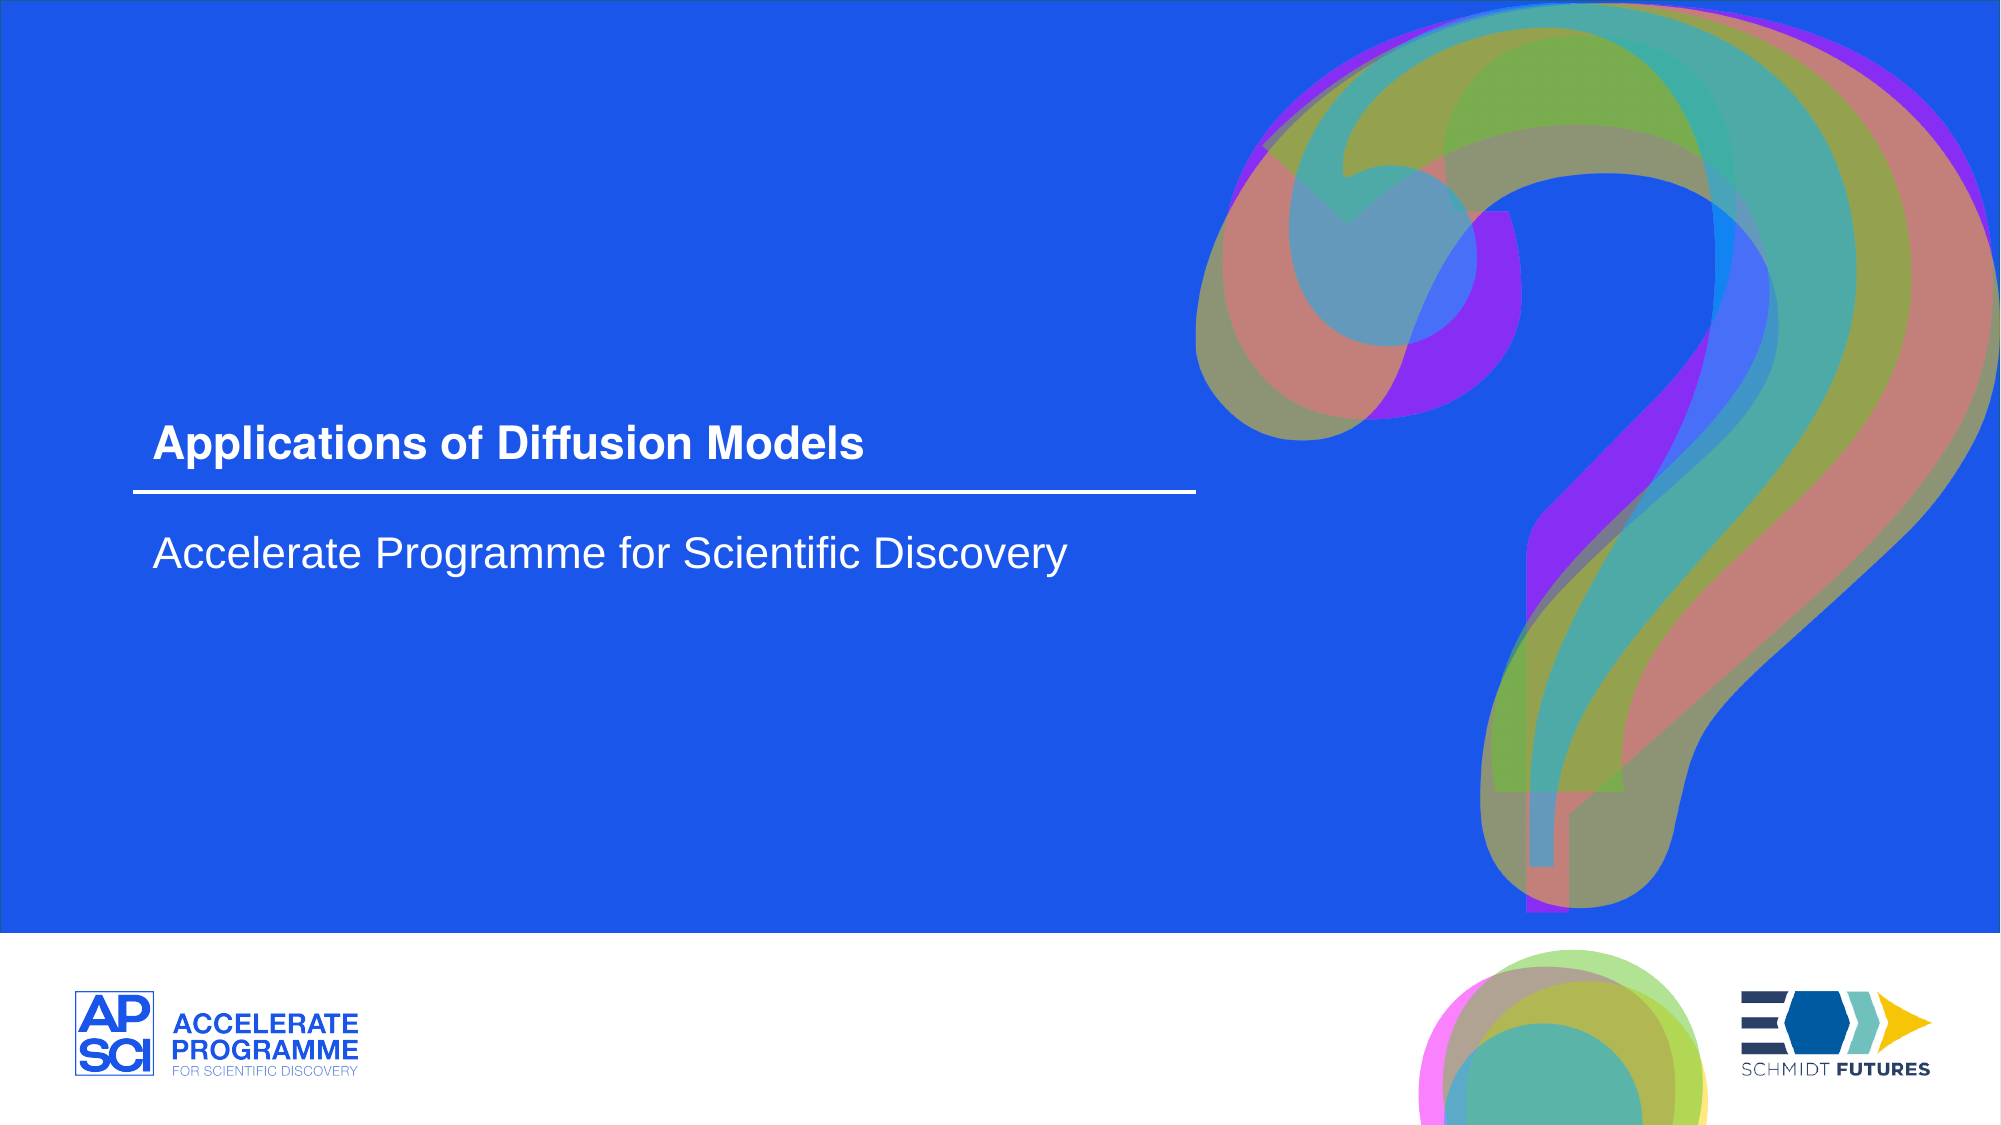

Applications of Diffusion Models
Accelerate Programme for Scientific Discovery